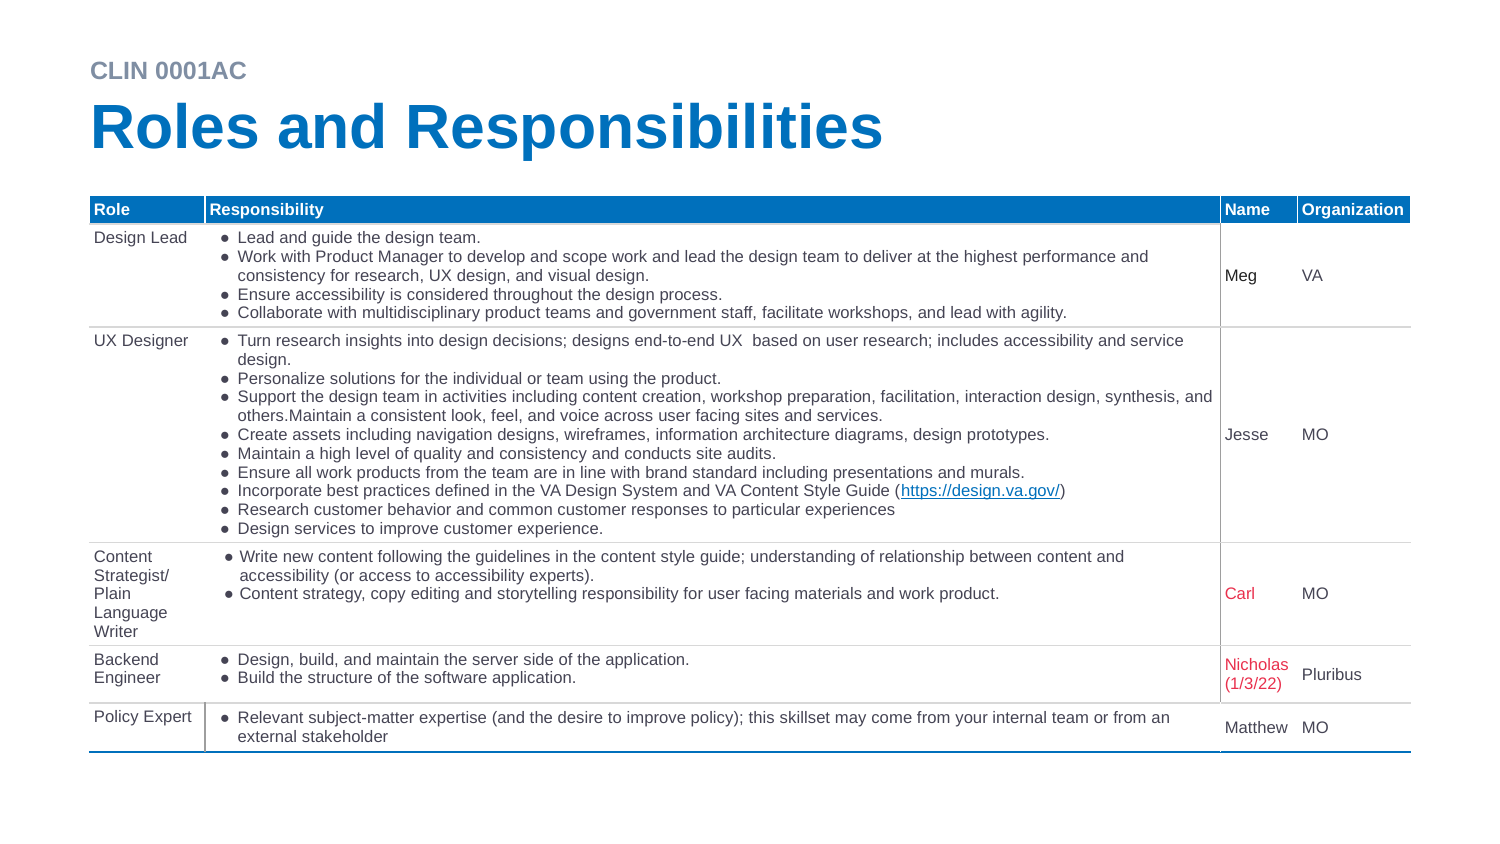

CLIN 0001AC

# Roles and Responsibilities
| Role | Responsibility | Name | Organization |
| --- | --- | --- | --- |
| Design Lead | Lead and guide the design team. Work with Product Manager to develop and scope work and lead the design team to deliver at the highest performance and consistency for research, UX design, and visual design. Ensure accessibility is considered throughout the design process. Collaborate with multidisciplinary product teams and government staff, facilitate workshops, and lead with agility. | Meg | VA |
| UX Designer | Turn research insights into design decisions; designs end-to-end UX based on user research; includes accessibility and service design. Personalize solutions for the individual or team using the product. Support the design team in activities including content creation, workshop preparation, facilitation, interaction design, synthesis, and others.Maintain a consistent look, feel, and voice across user facing sites and services. Create assets including navigation designs, wireframes, information architecture diagrams, design prototypes. Maintain a high level of quality and consistency and conducts site audits. Ensure all work products from the team are in line with brand standard including presentations and murals. Incorporate best practices defined in the VA Design System and VA Content Style Guide (https://design.va.gov/) Research customer behavior and common customer responses to particular experiences Design services to improve customer experience. | Jesse | MO |
| Content Strategist/ Plain Language Writer | Write new content following the guidelines in the content style guide; understanding of relationship between content and accessibility (or access to accessibility experts). Content strategy, copy editing and storytelling responsibility for user facing materials and work product. | Carl | MO |
| Backend Engineer | Design, build, and maintain the server side of the application. Build the structure of the software application. | Nicholas (1/3/22) | Pluribus |
| Policy Expert | Relevant subject-matter expertise (and the desire to improve policy); this skillset may come from your internal team or from an external stakeholder | Matthew | MO |